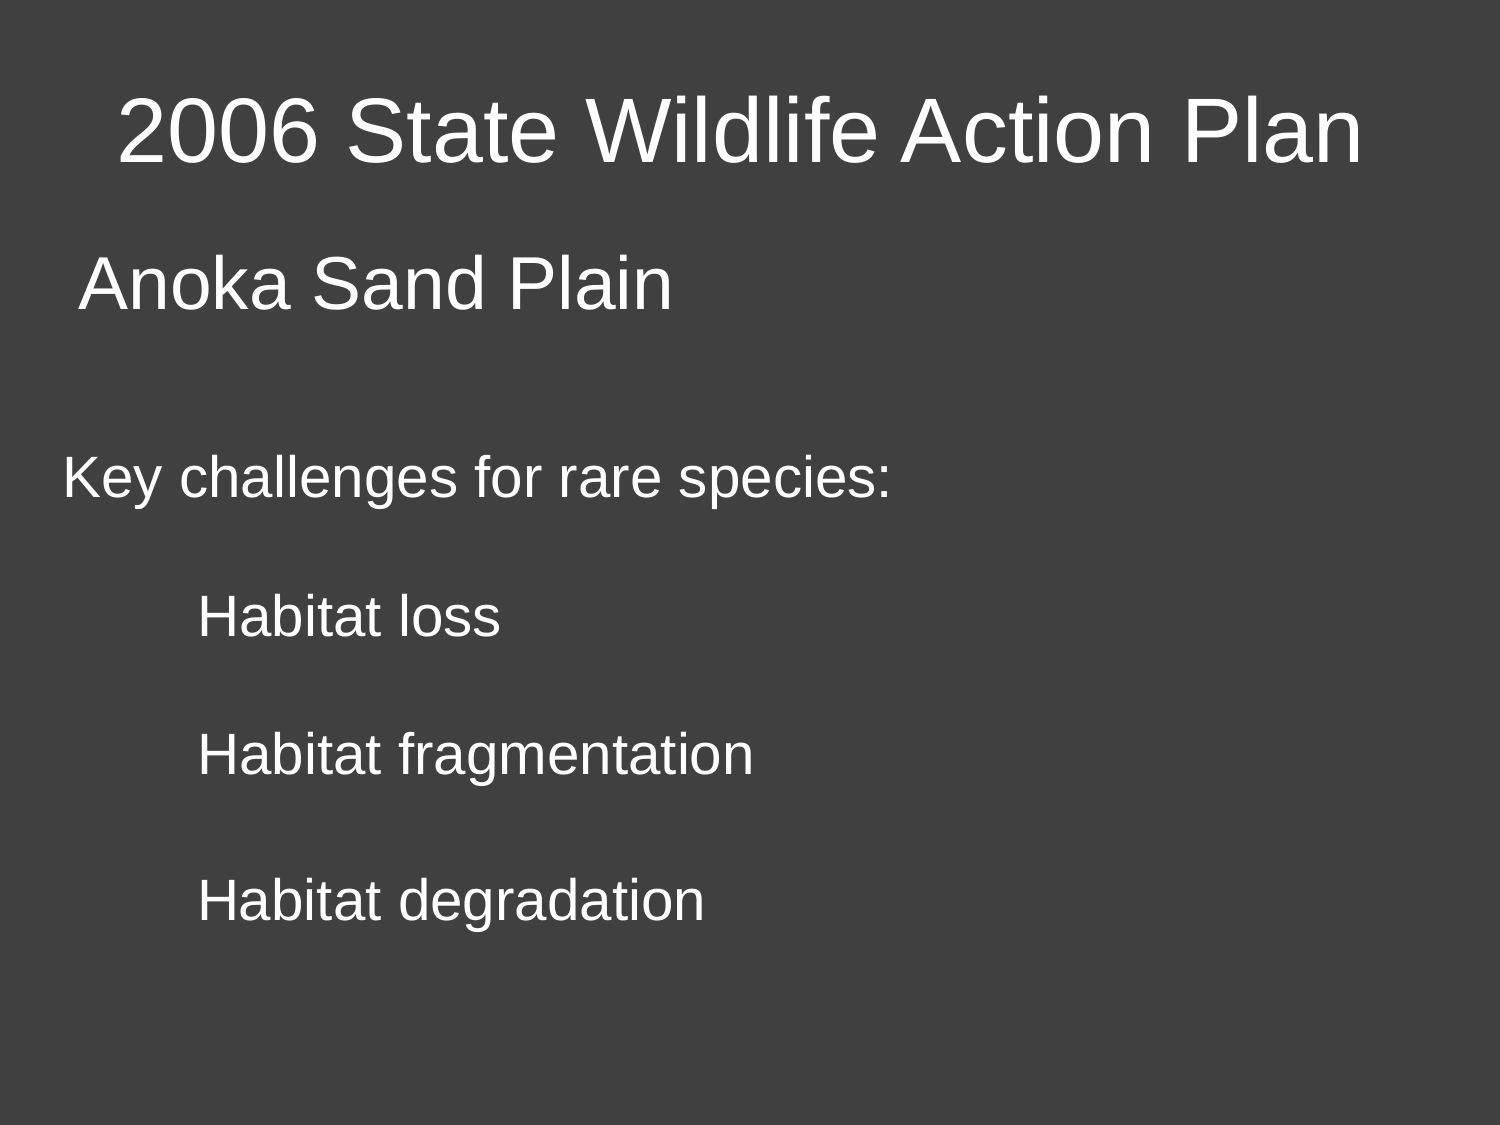

2006 State Wildlife Action Plan
Anoka Sand Plain
Key challenges for rare species:
Habitat loss
Habitat fragmentation
Habitat degradation